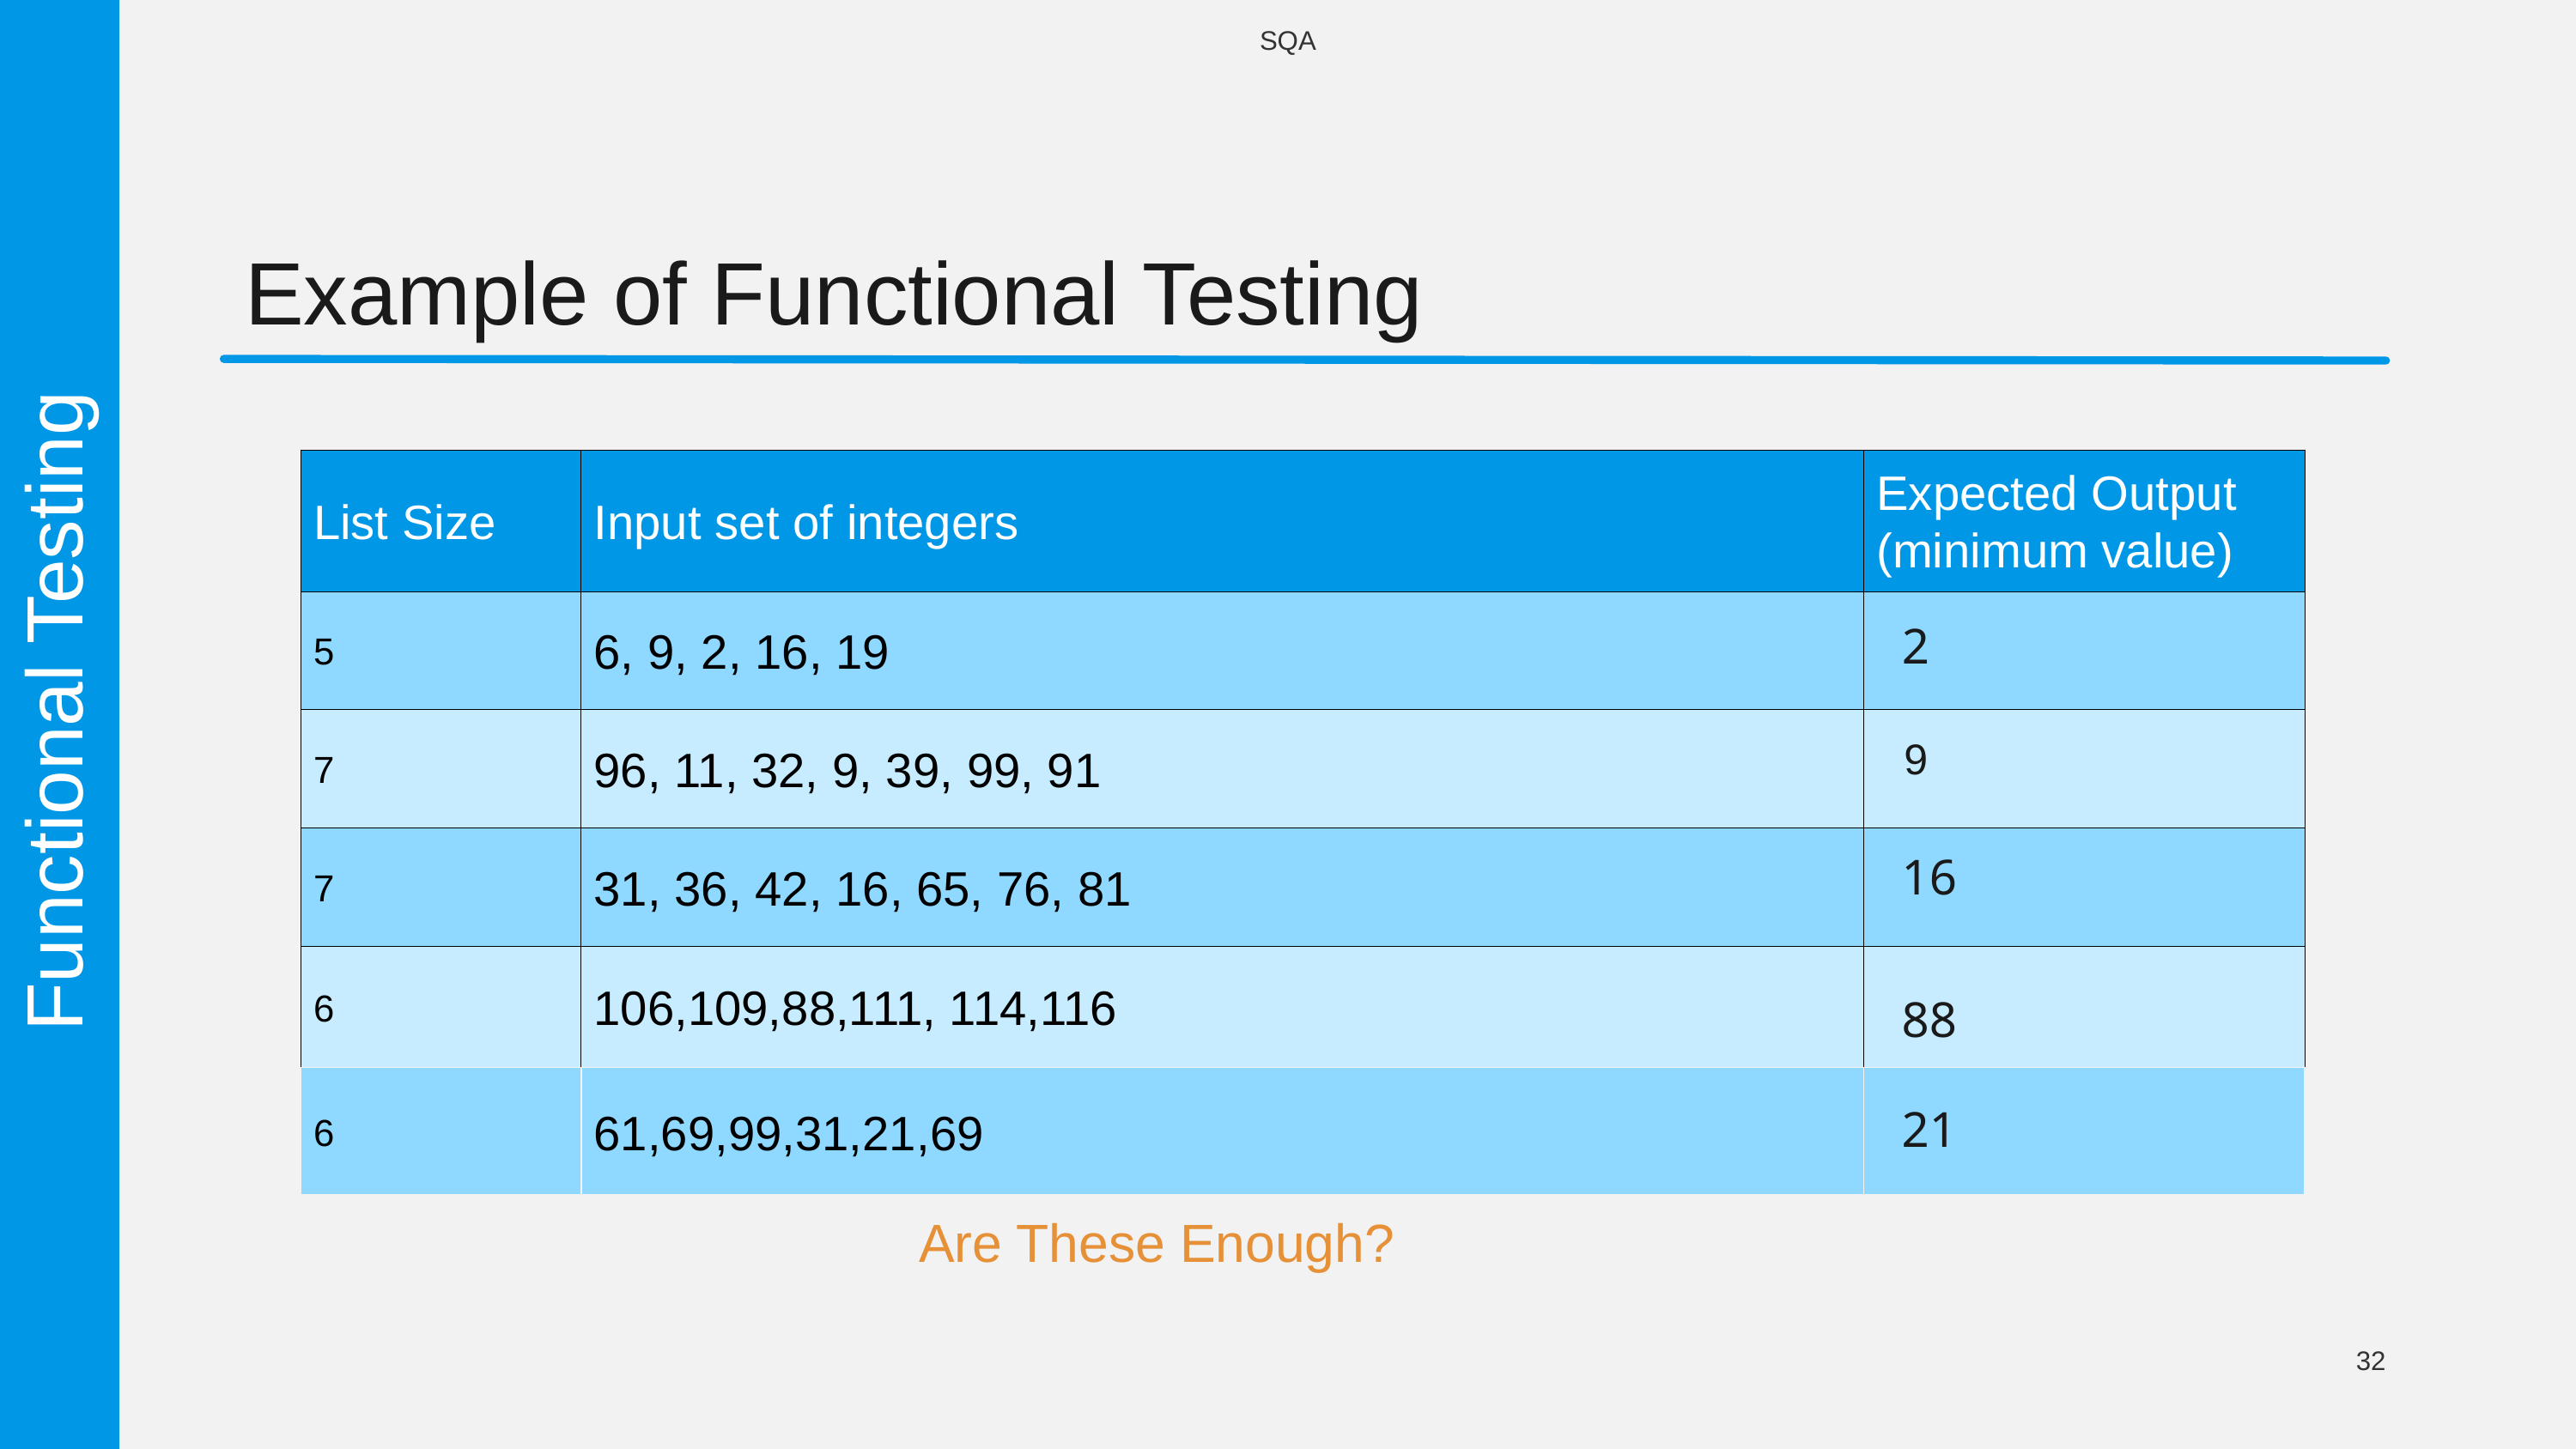

SQA
Example of Functional Testing

| List Size | Input set of integers | Expected Output (minimum value) |
| --- | --- | --- |
| 5 | 6, 9, 2, 16, 19 |  |
| 7 | 96, 11, 32, 9, 39, 99, 91 |  |
| 7 | 31, 36, 42, 16, 65, 76, 81 |  |
| 6 | 106,109,88,111, 114,116 |  |
| 6 | 61,69,99,31,21,69 |  |

2
Functional Testing

9

16

88

21
Are These Enough?
32